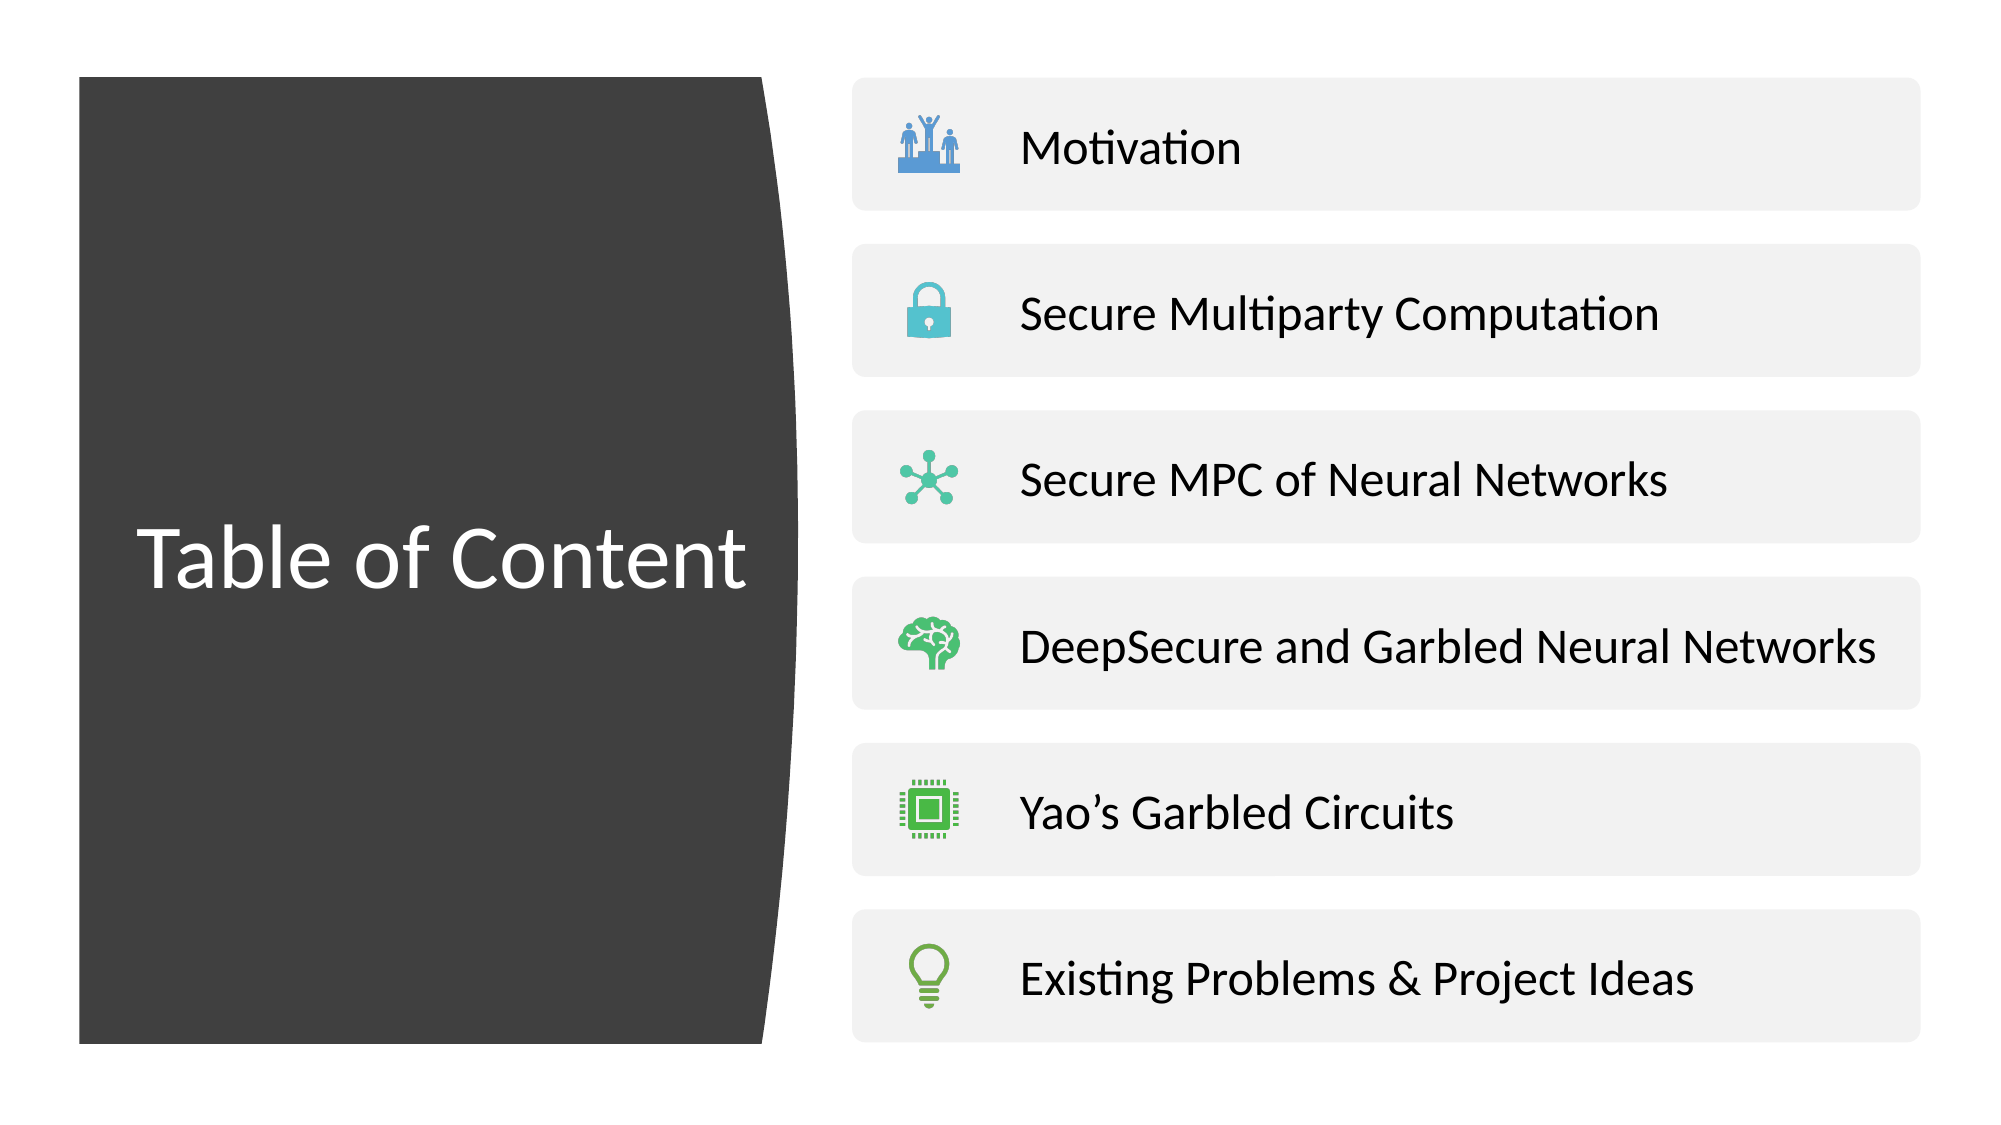

Motivation
Secure Multiparty Computation
Secure MPC of Neural Networks
DeepSecure and Garbled Neural Networks
Yao’s Garbled Circuits
Existing Problems & Project Ideas

# Table of Content